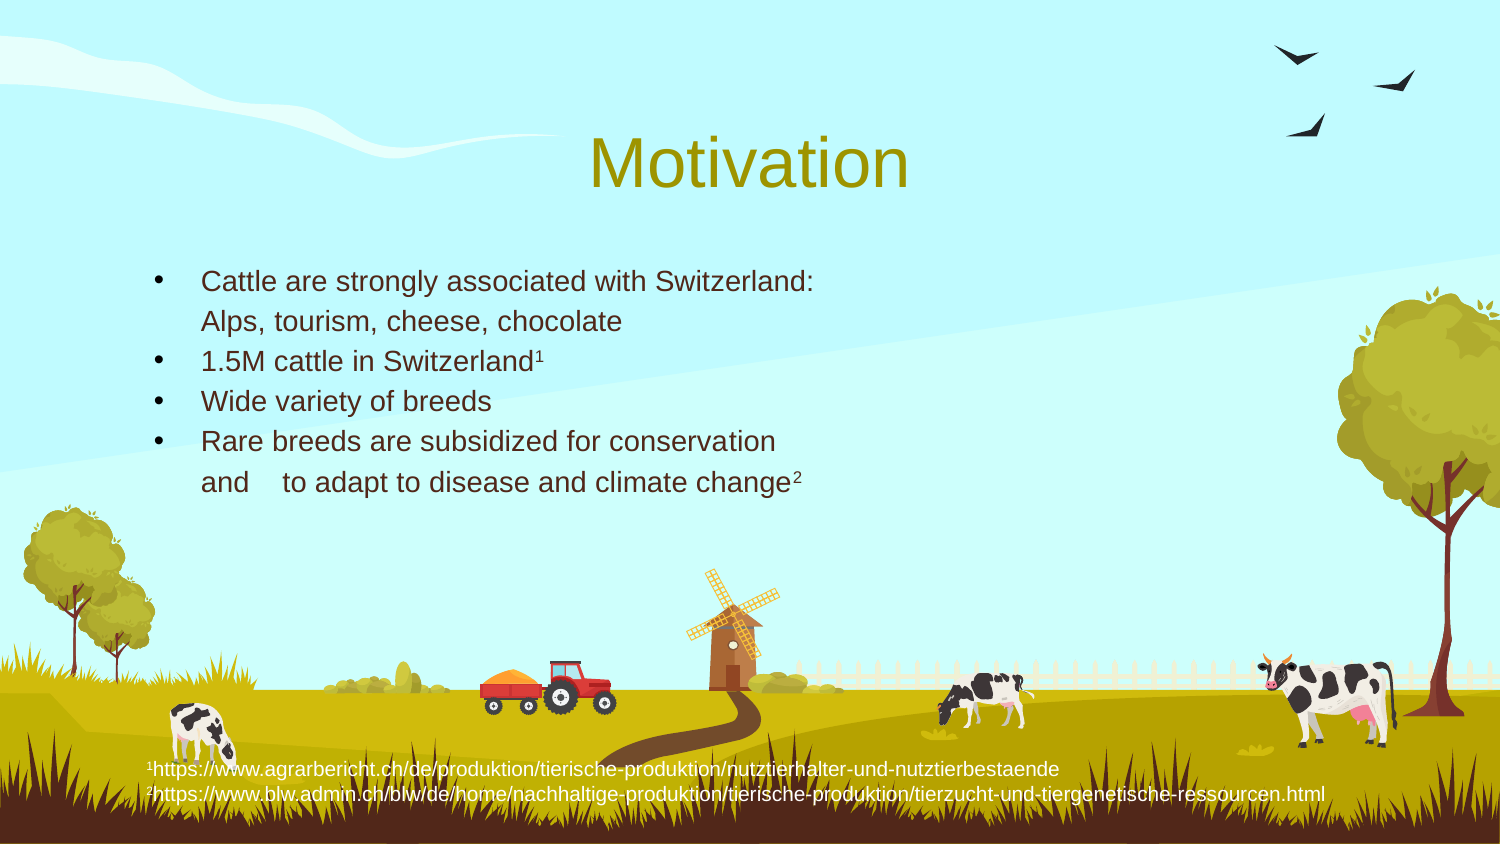

Motivation

Cattle are strongly associated with Switzerland: Alps, tourism, cheese, chocolate
1.5M cattle in Switzerland1
Wide variety of breeds
Rare breeds are subsidized for conservation and    to adapt to disease and climate change2

1https://www.agrarbericht.ch/de/produktion/tierische-produktion/nutztierhalter-und-nutztierbestaende
2https://www.blw.admin.ch/blw/de/home/nachhaltige-produktion/tierische-produktion/tierzucht-und-tiergenetische-ressourcen.html